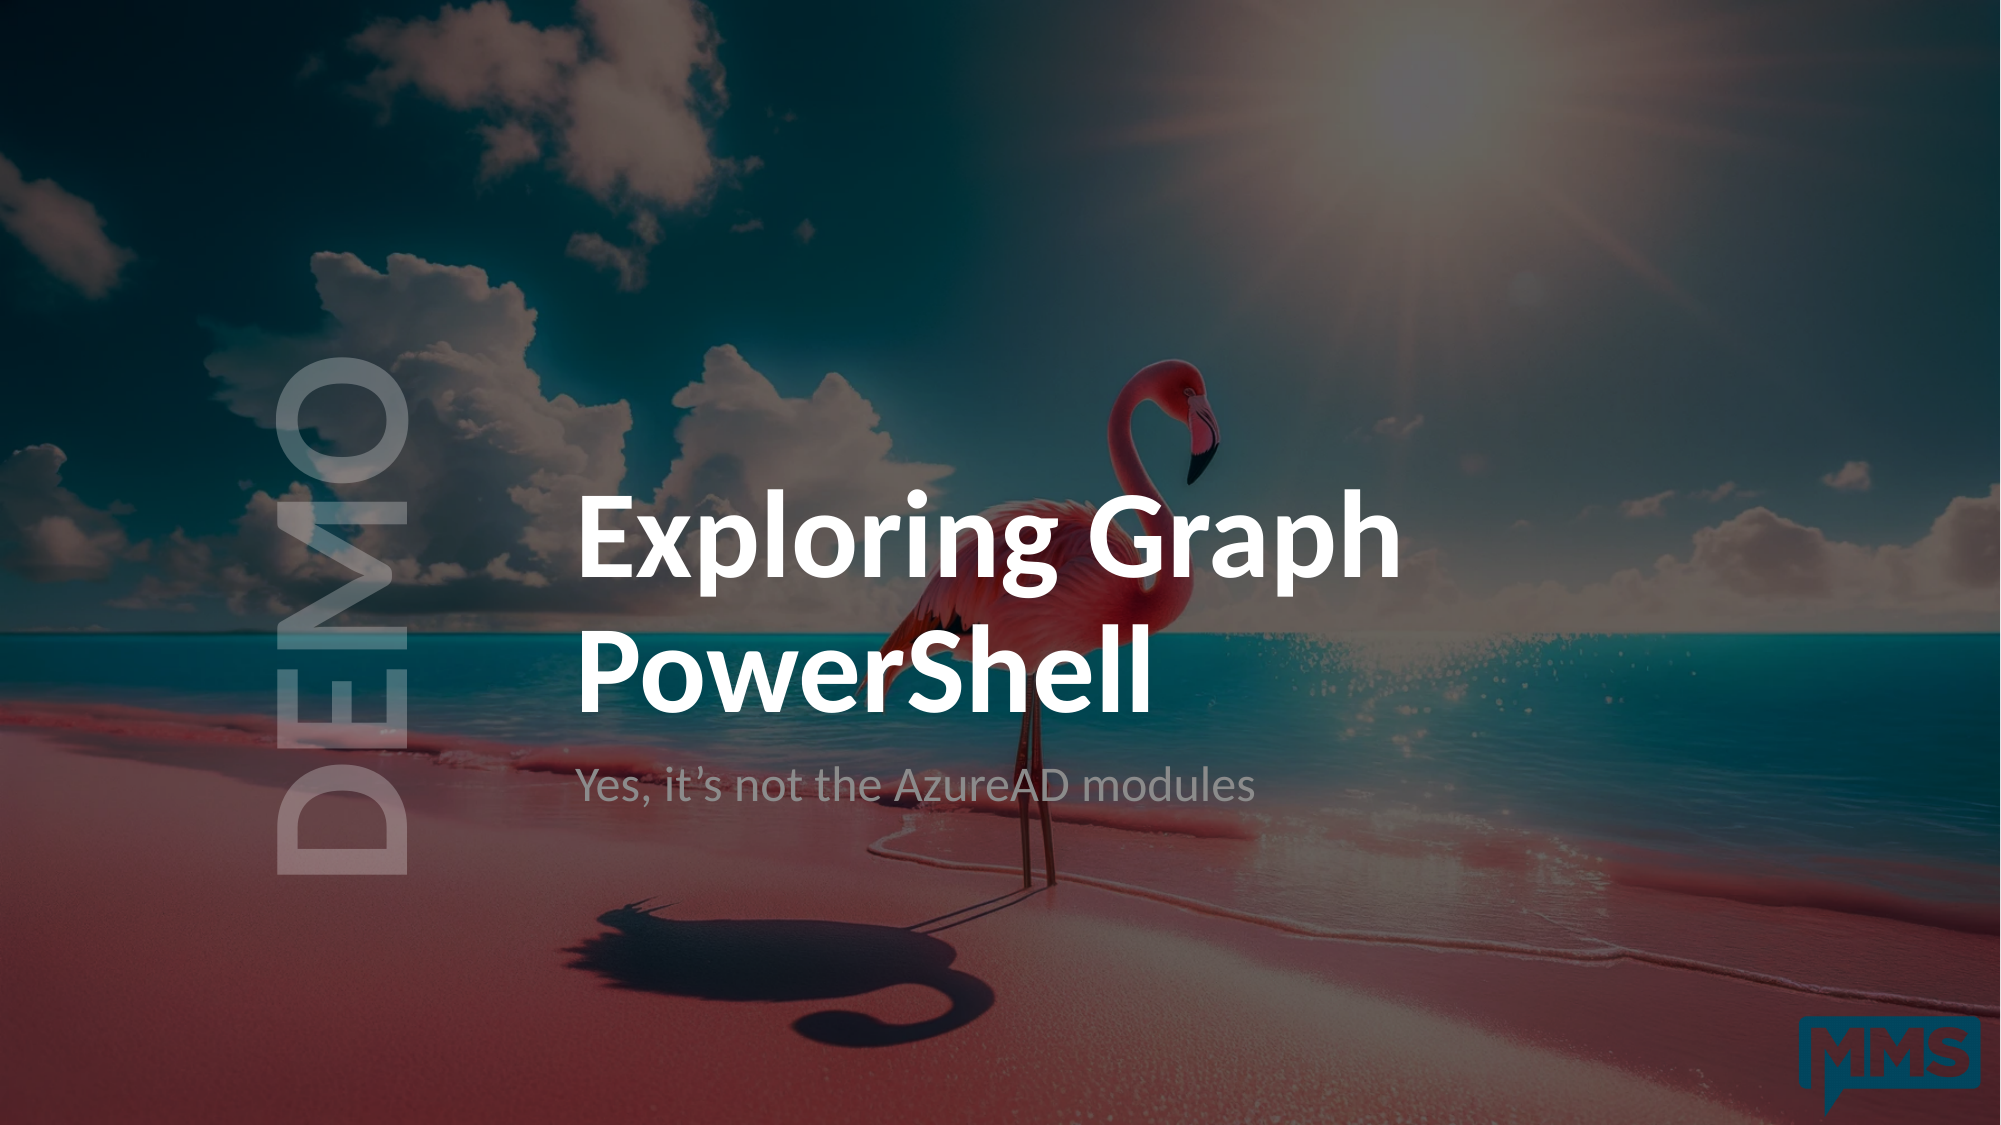

# Exploring Graph PowerShell
Yes, it’s not the AzureAD modules